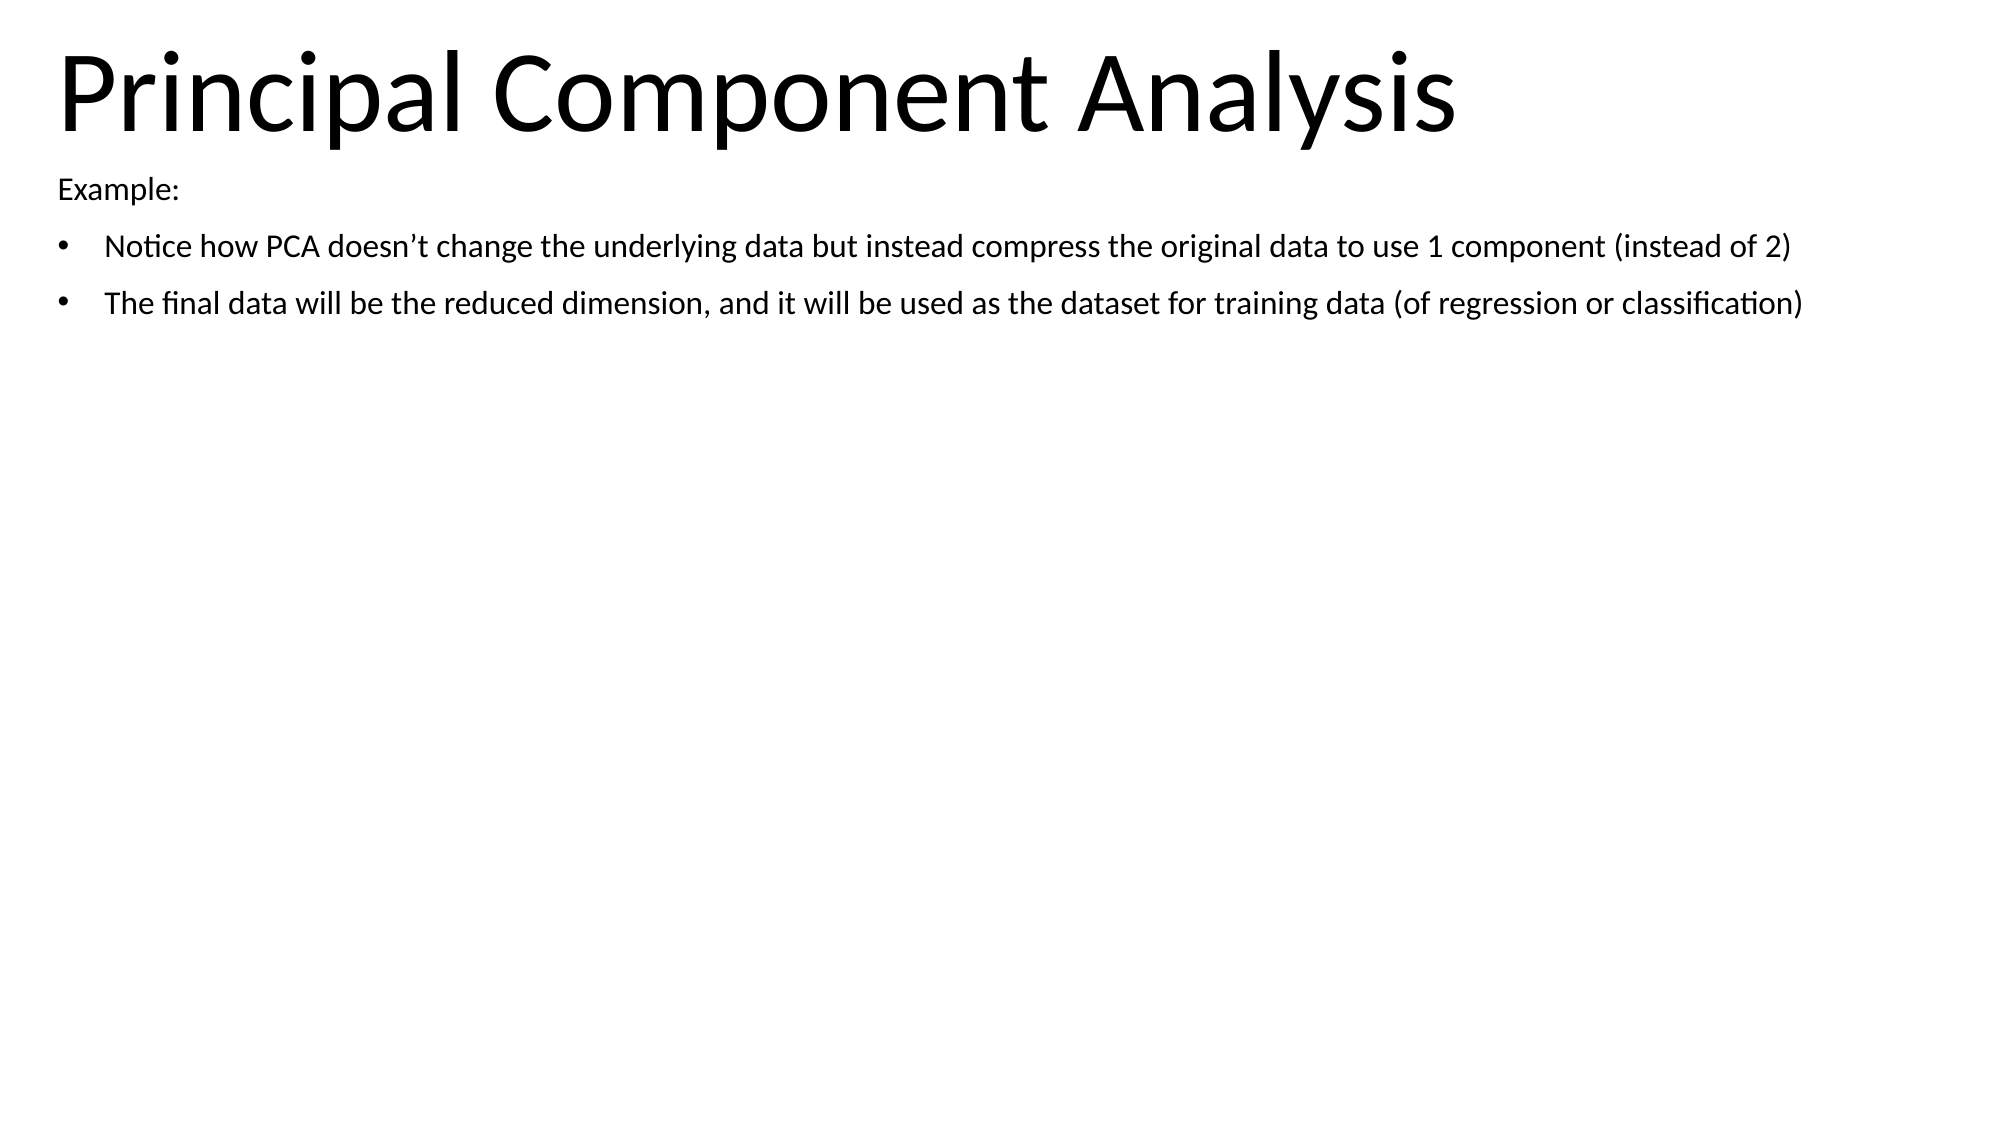

# Principal Component Analysis
Example:
Notice how PCA doesn’t change the underlying data but instead compress the original data to use 1 component (instead of 2)
The final data will be the reduced dimension, and it will be used as the dataset for training data (of regression or classification)